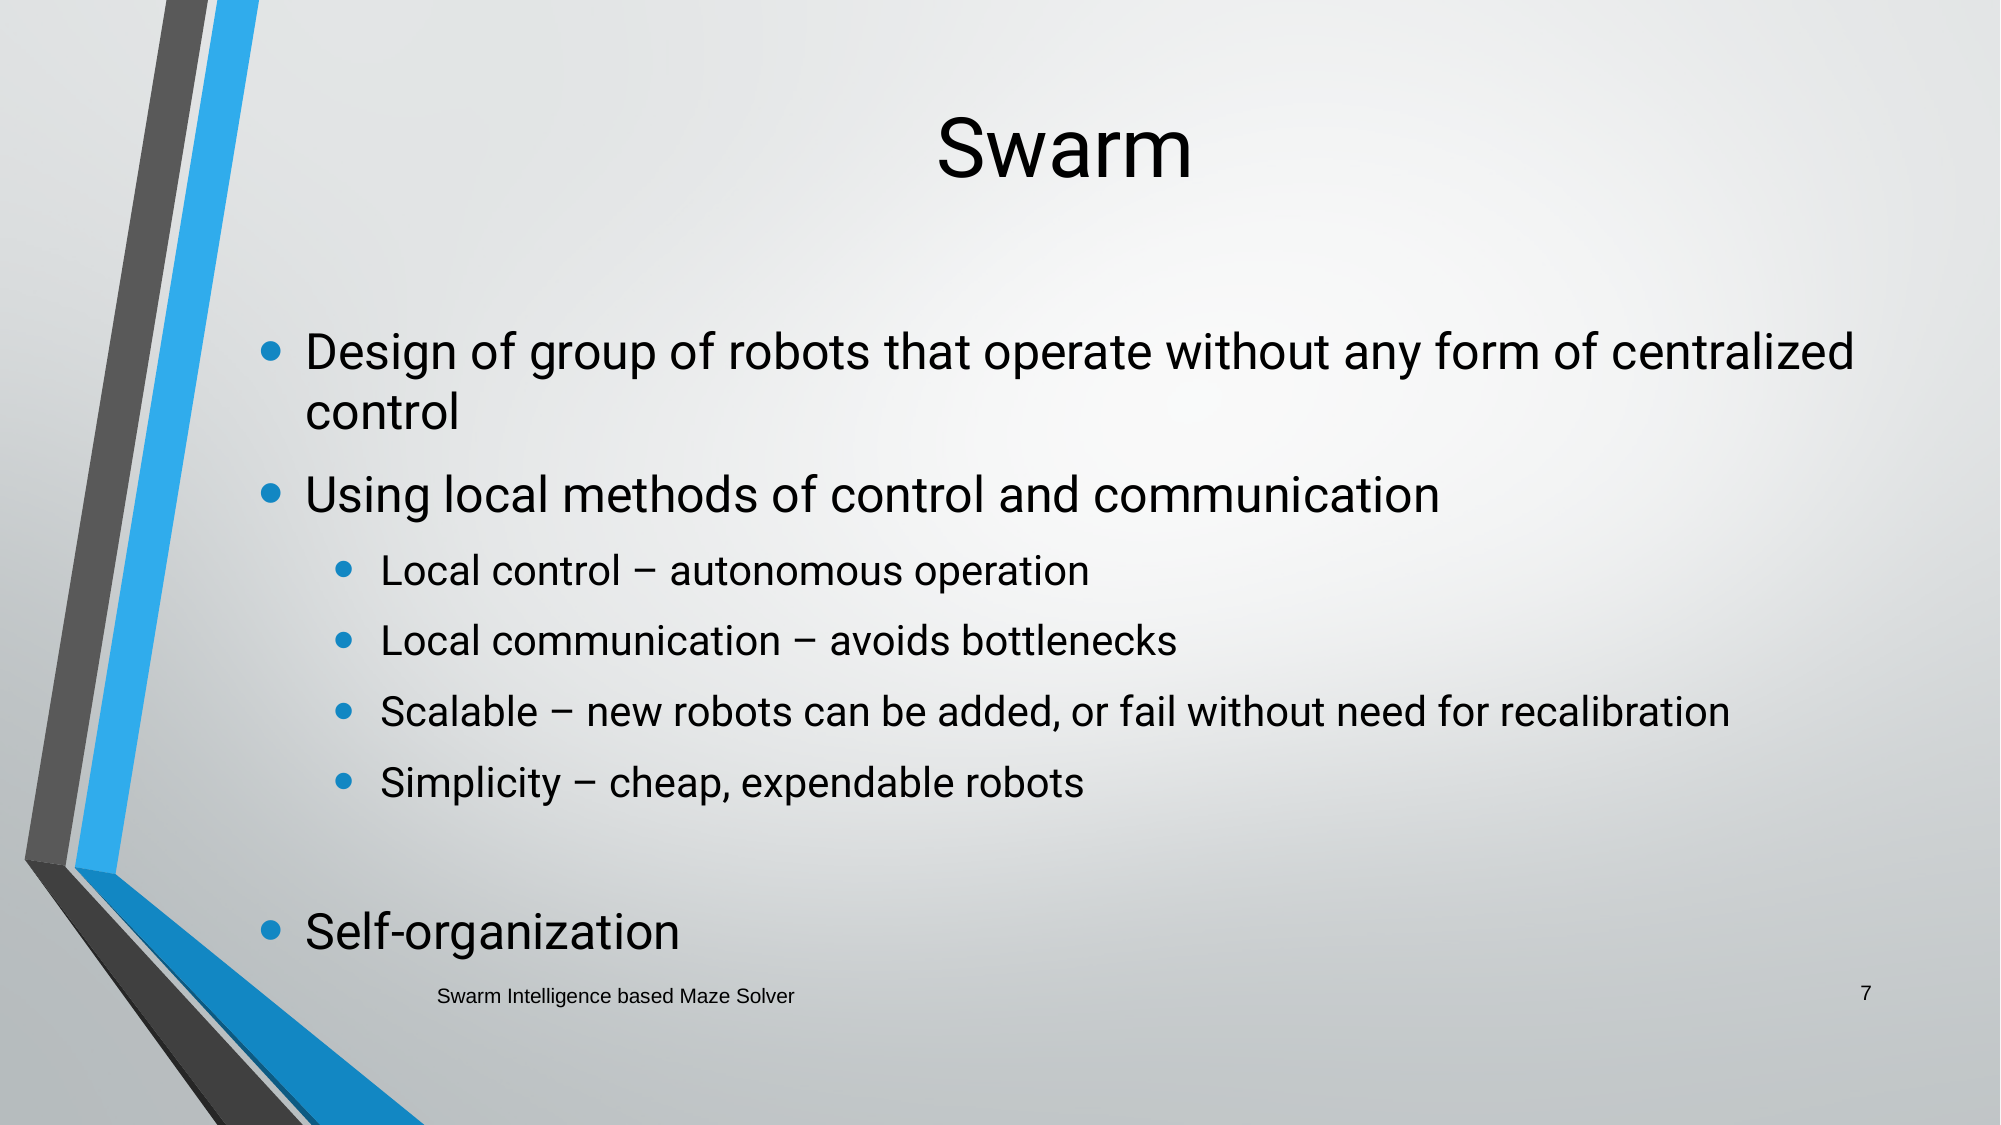

# Swarm
Design of group of robots that operate without any form of centralized control
Using local methods of control and communication
Local control – autonomous operation
Local communication – avoids bottlenecks
Scalable – new robots can be added, or fail without need for recalibration
Simplicity – cheap, expendable robots

Self-organization
7
Swarm Intelligence based Maze Solver